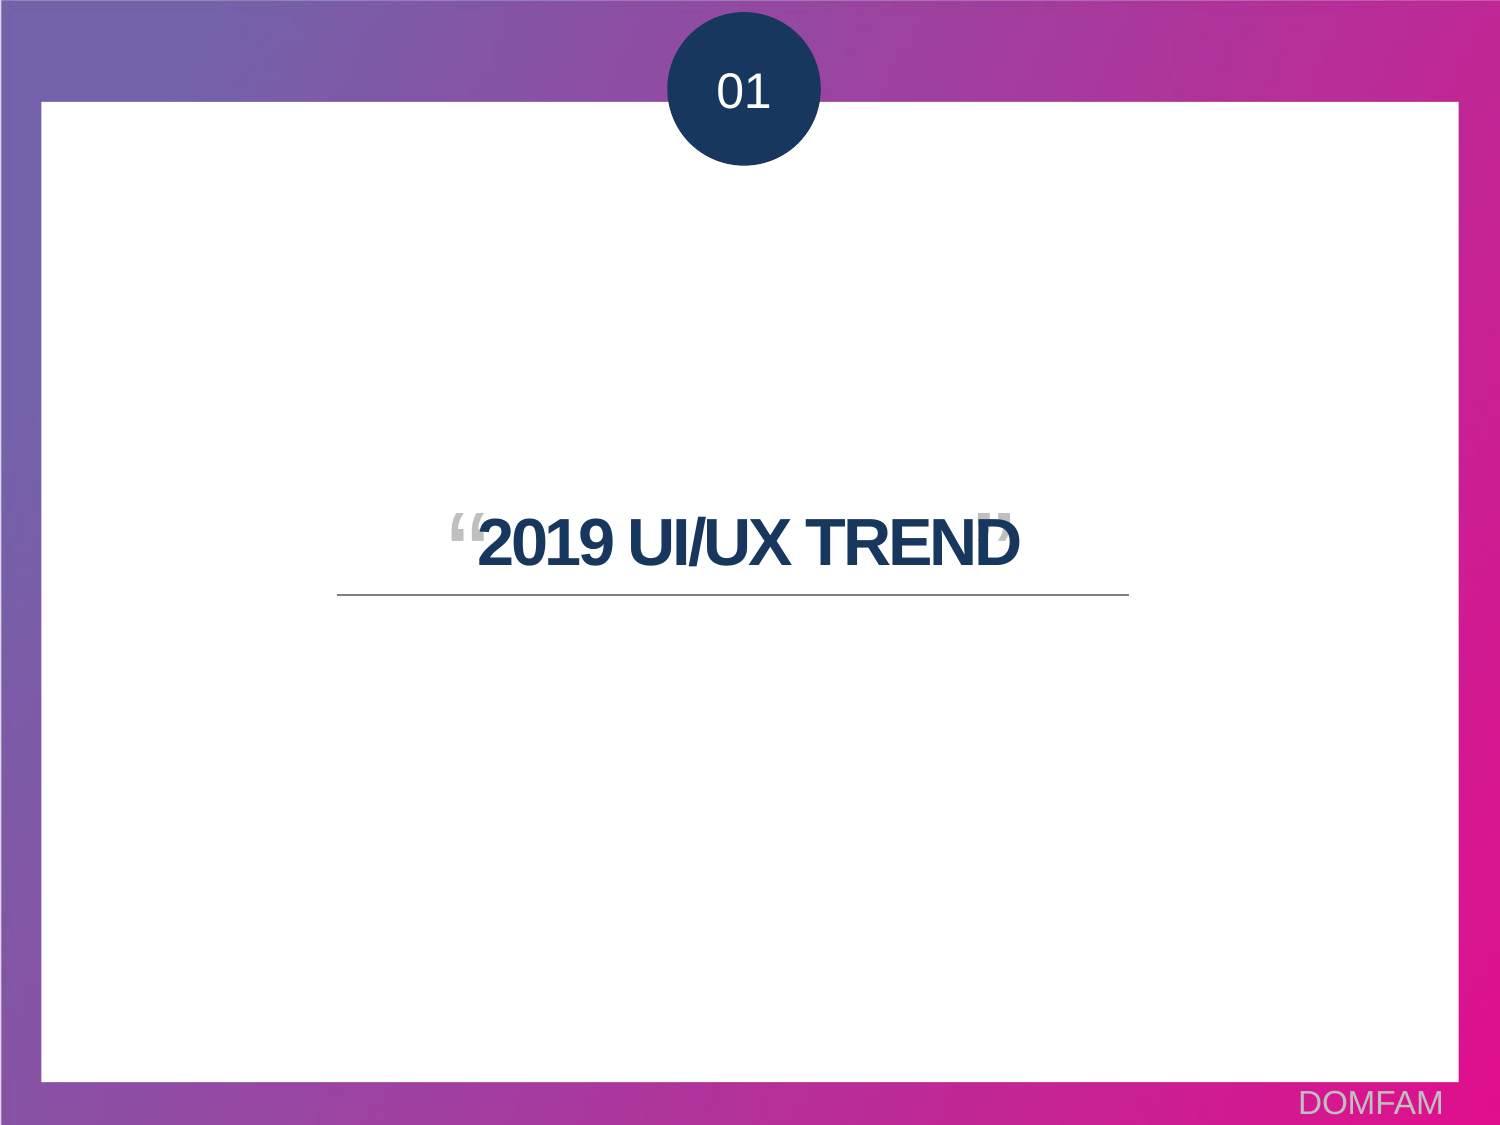

01

“              ”
2019 UI/UX TREND
DOMFAM